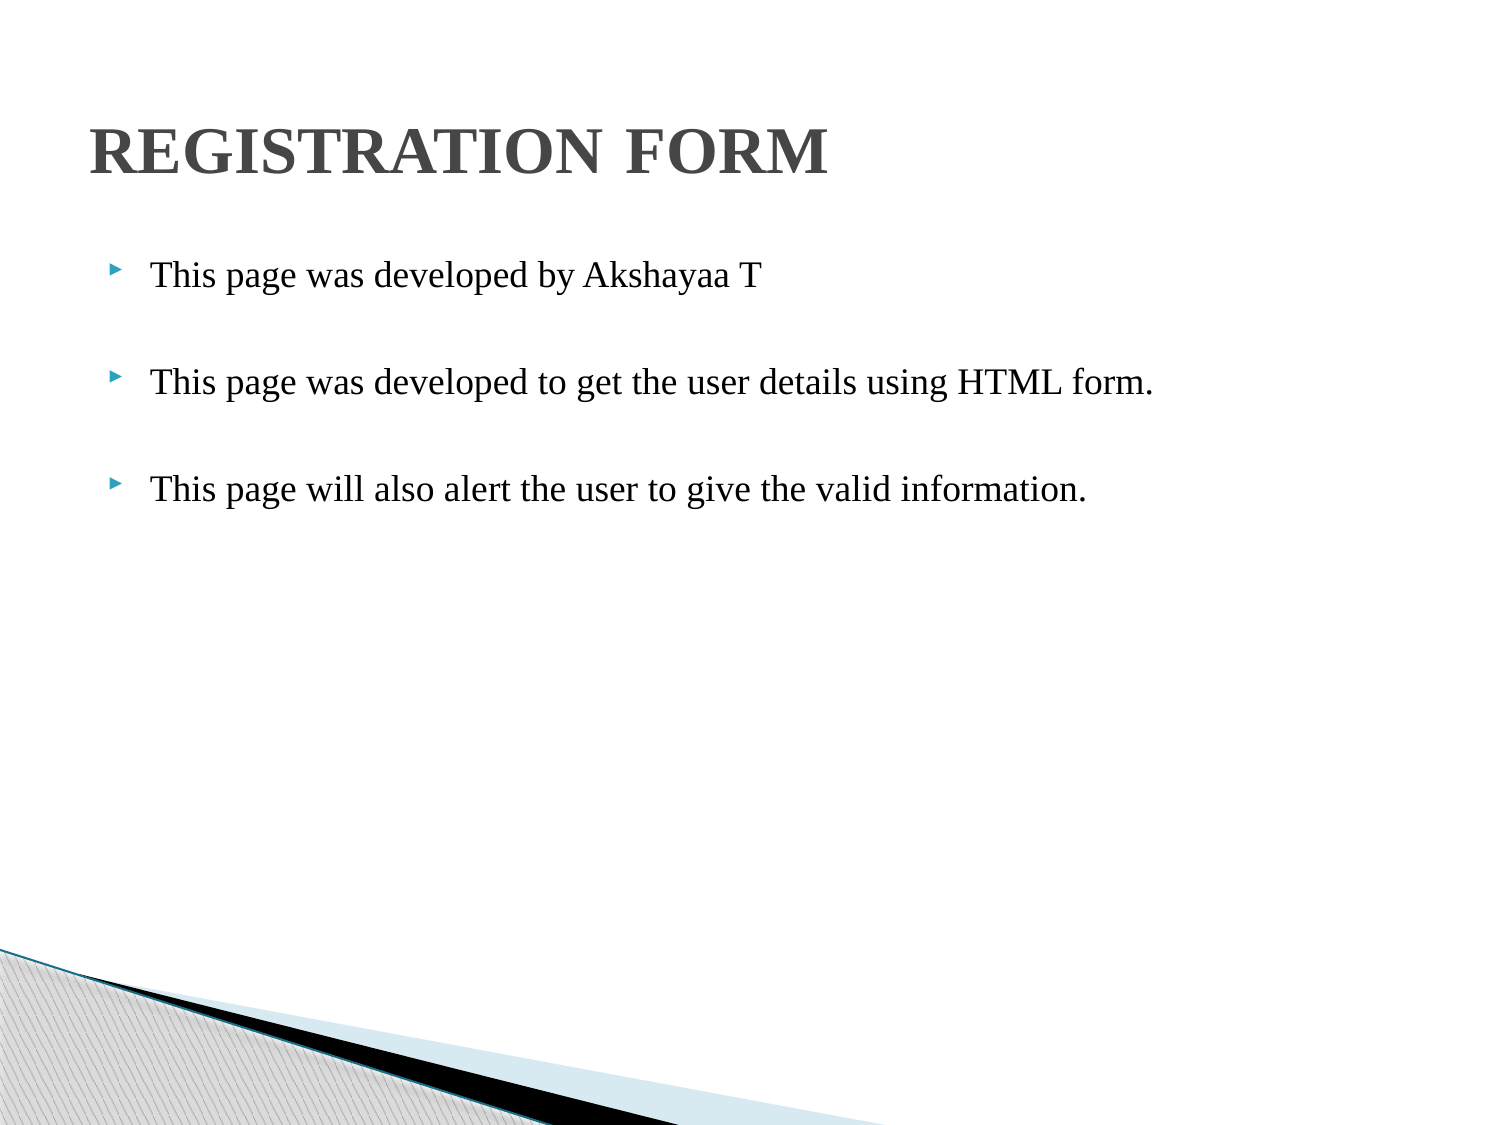

# REGISTRATION FORM
This page was developed by Akshayaa T

This page was developed to get the user details using HTML form.

This page will also alert the user to give the valid information.